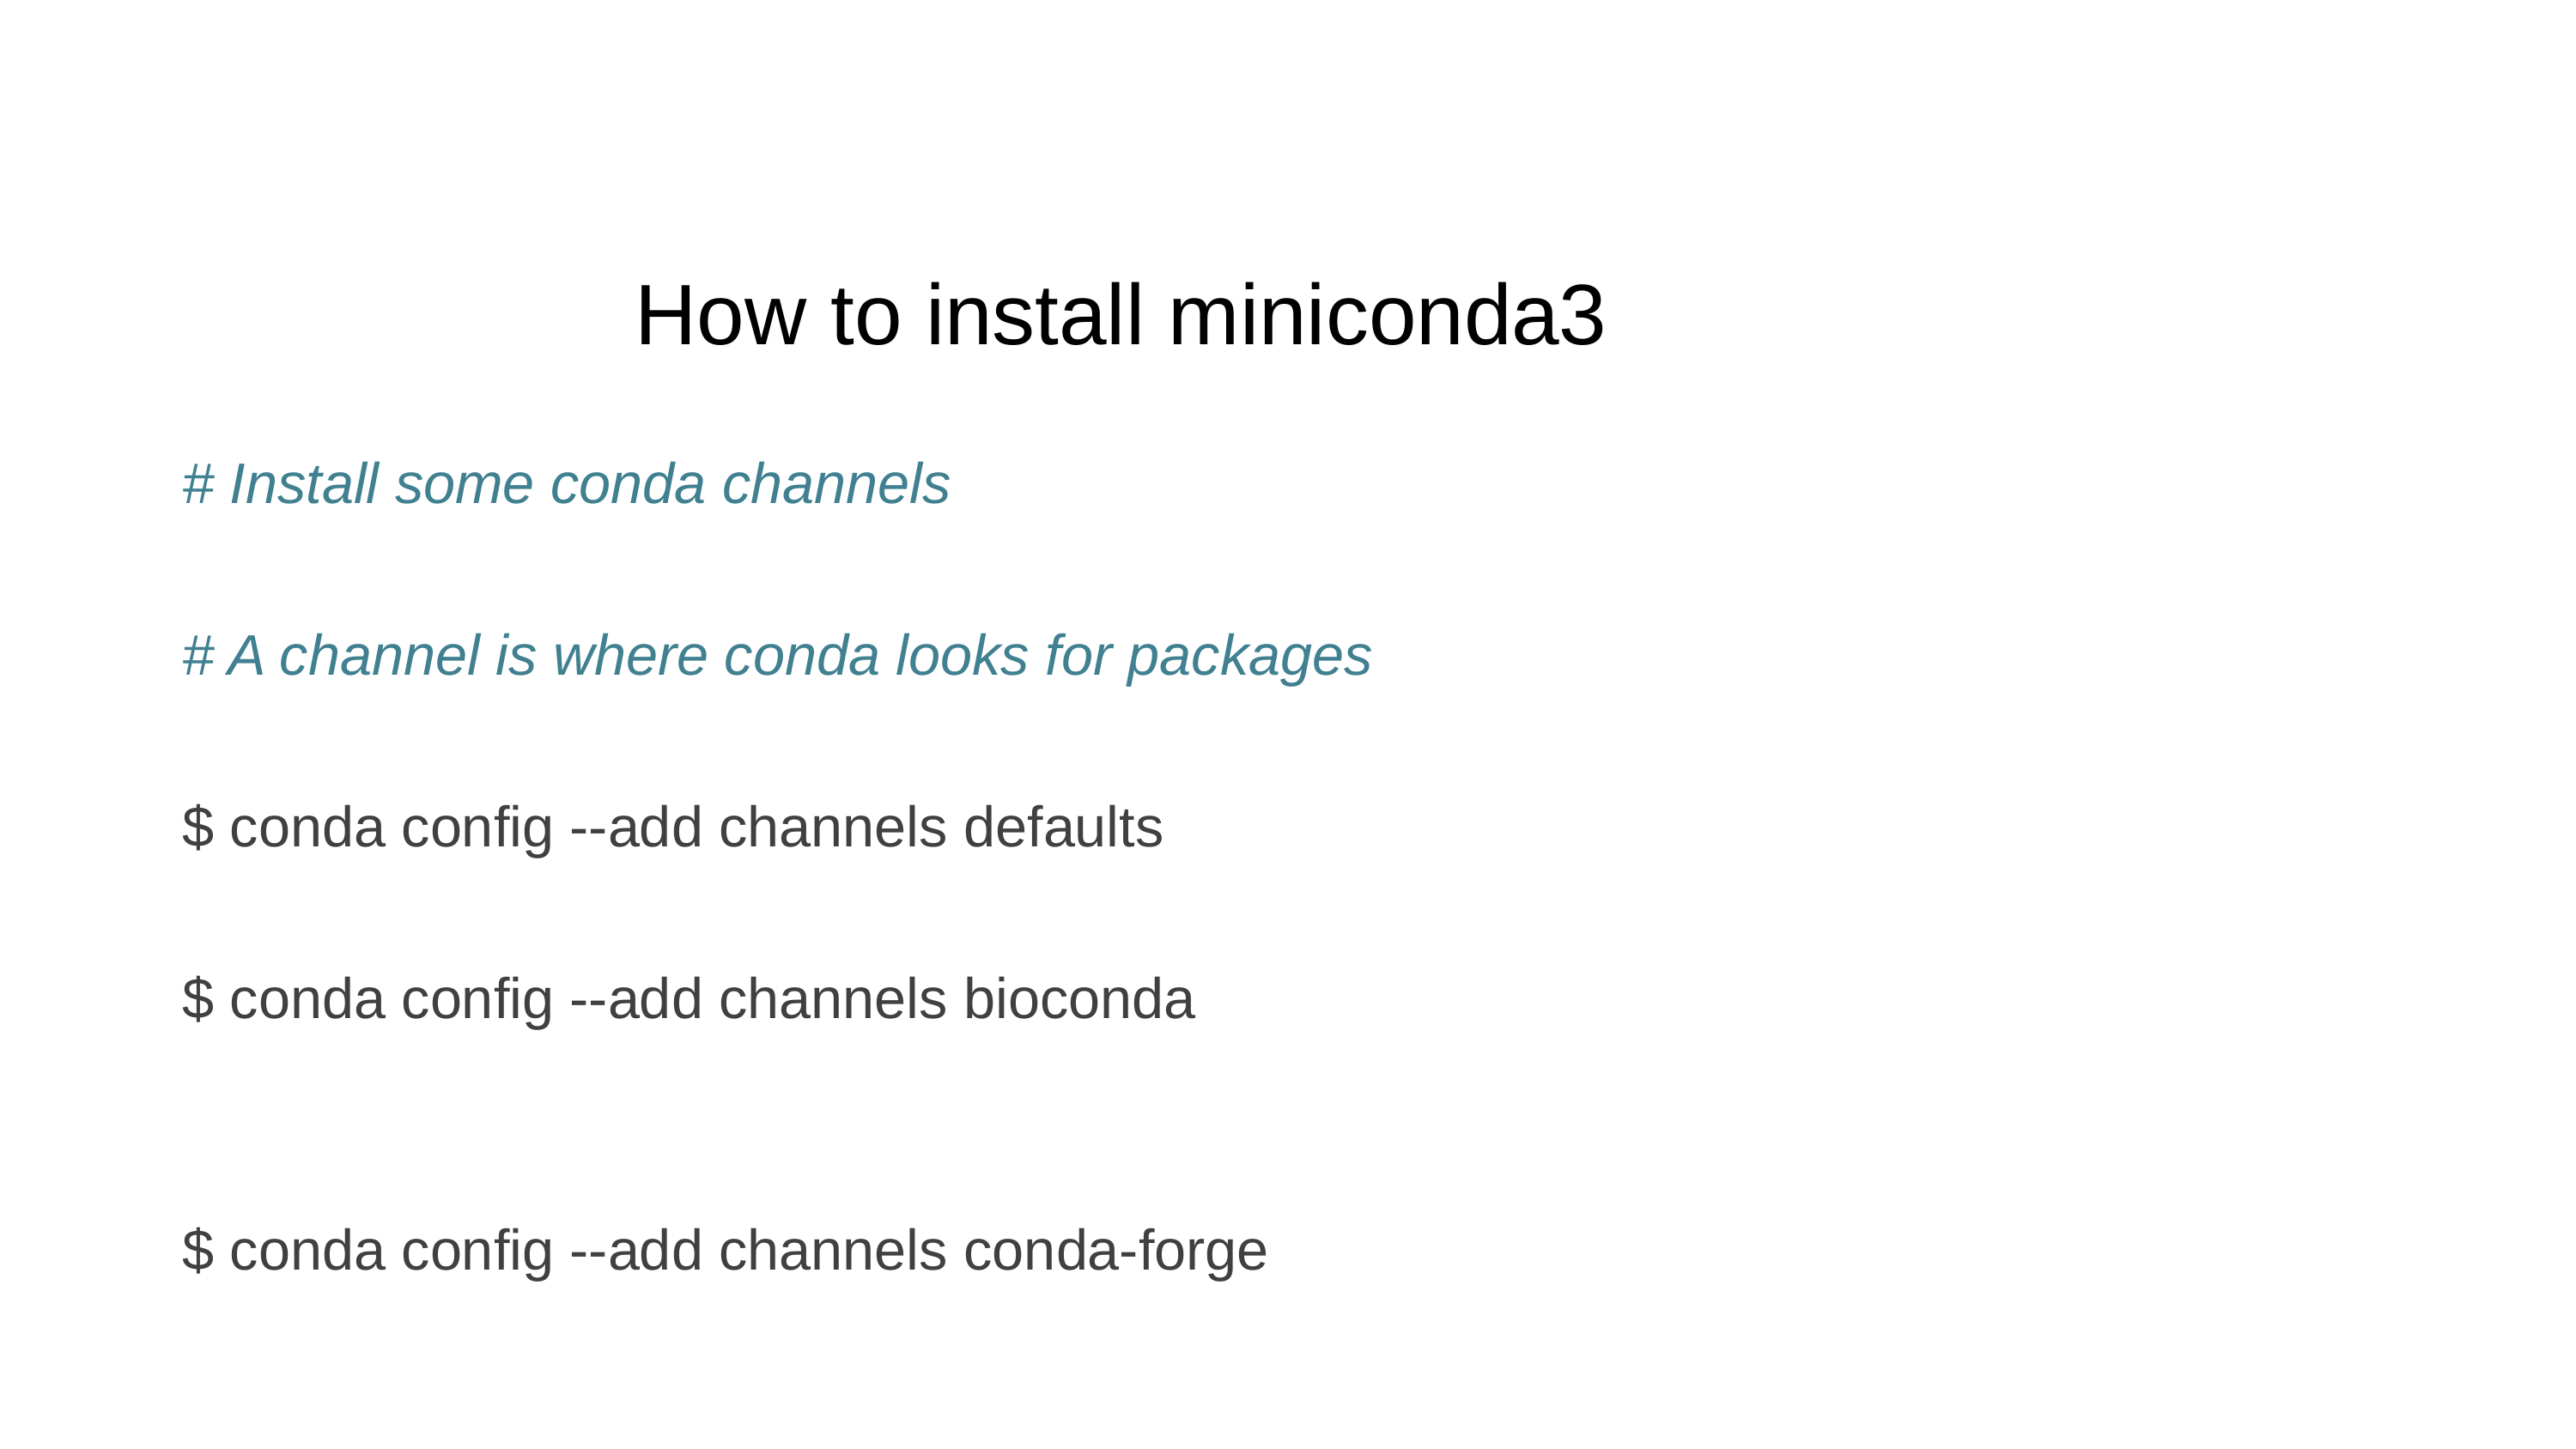

How to install miniconda3
# Install some conda channels
# A channel is where conda looks for packages
$ conda config --add channels defaults
$ conda config --add channels bioconda
$ conda config --add channels conda-forge